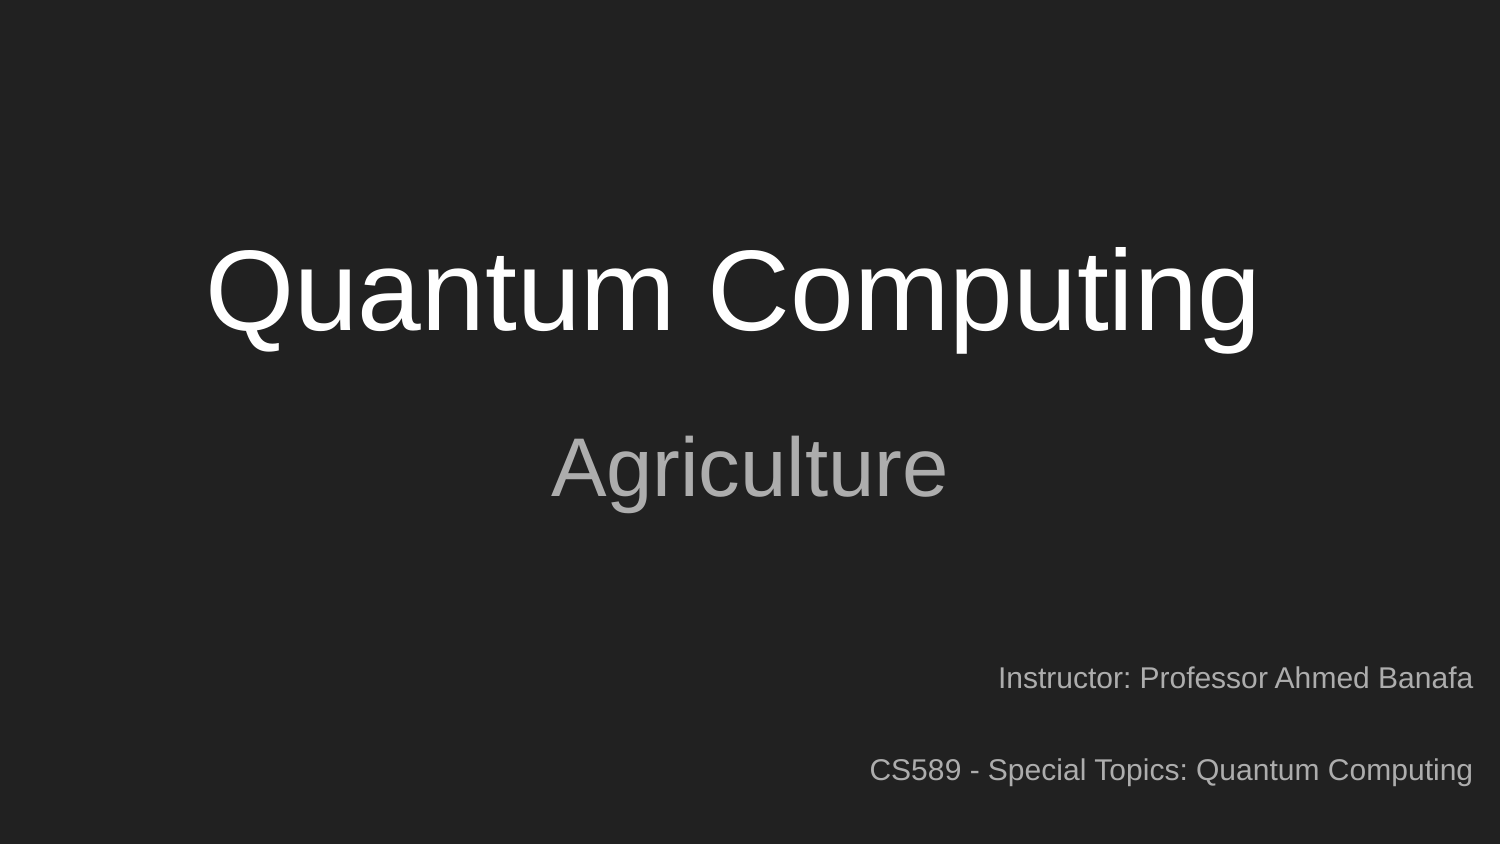

# Quantum Computing
Agriculture
Instructor: Professor Ahmed Banafa
CS589 - Special Topics: Quantum Computing